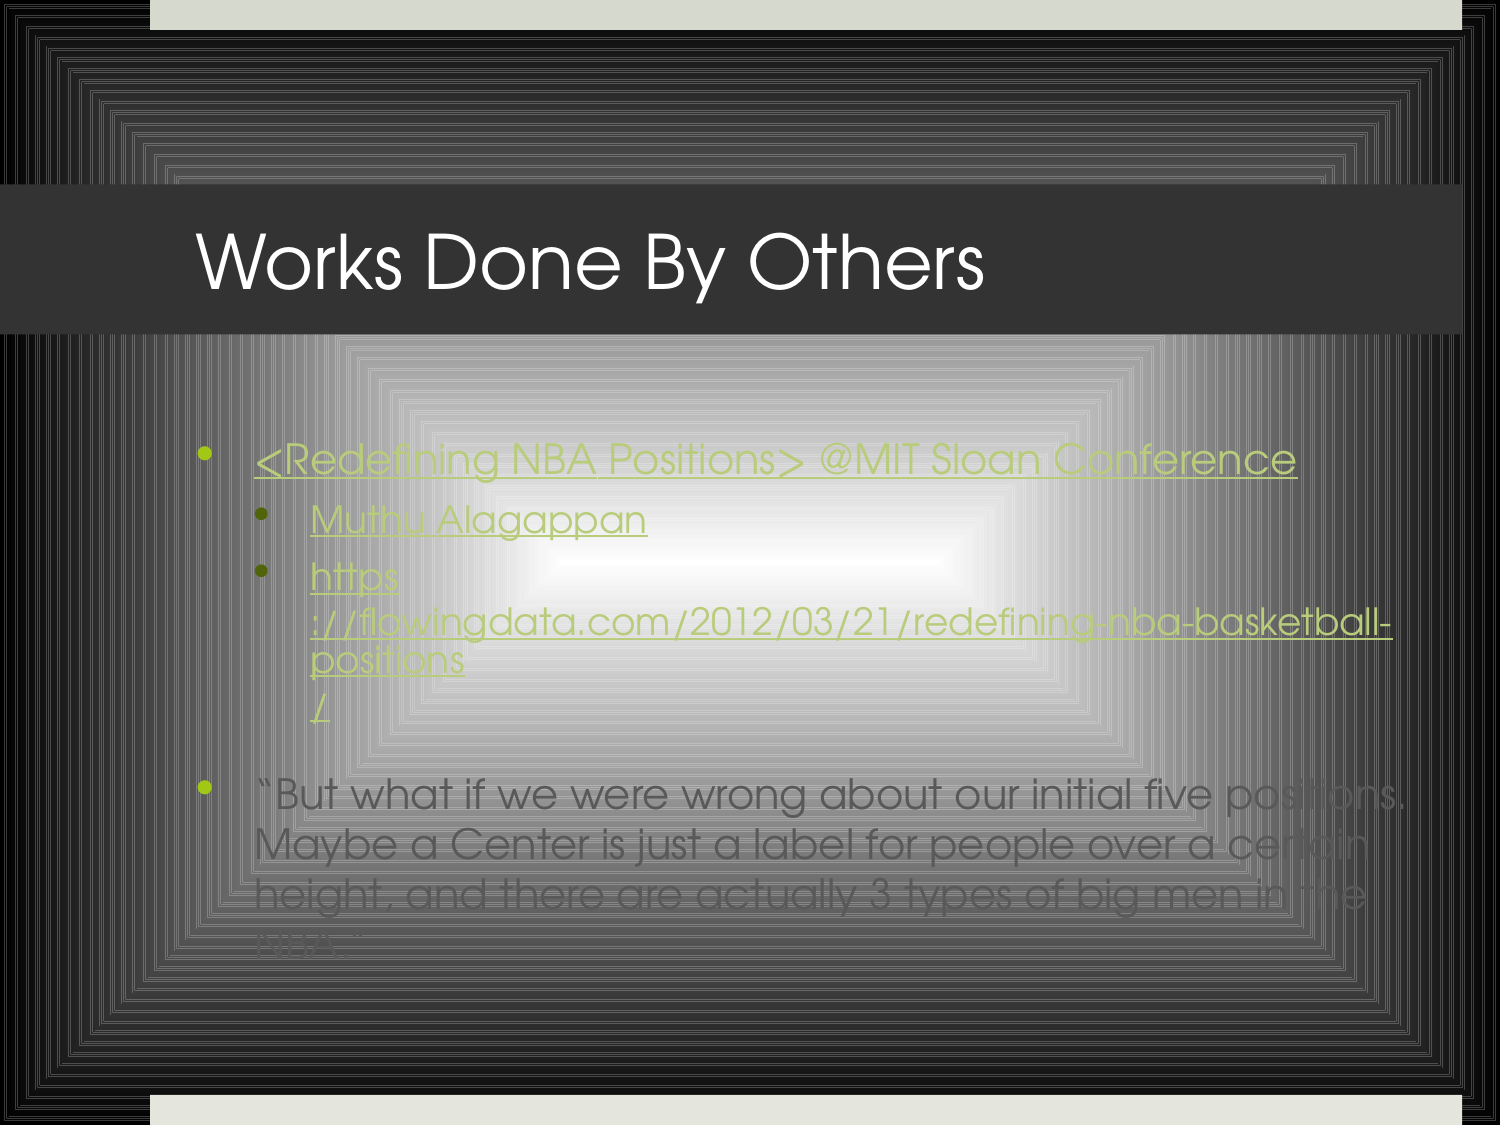

# Works Done By Others
<Redefining NBA Positions> @MIT Sloan Conference
Muthu Alagappan
https://flowingdata.com/2012/03/21/redefining-nba-basketball-positions/
“But what if we were wrong about our initial five positions. Maybe a Center is just a label for people over a certain height, and there are actually 3 types of big men in the NBA.”